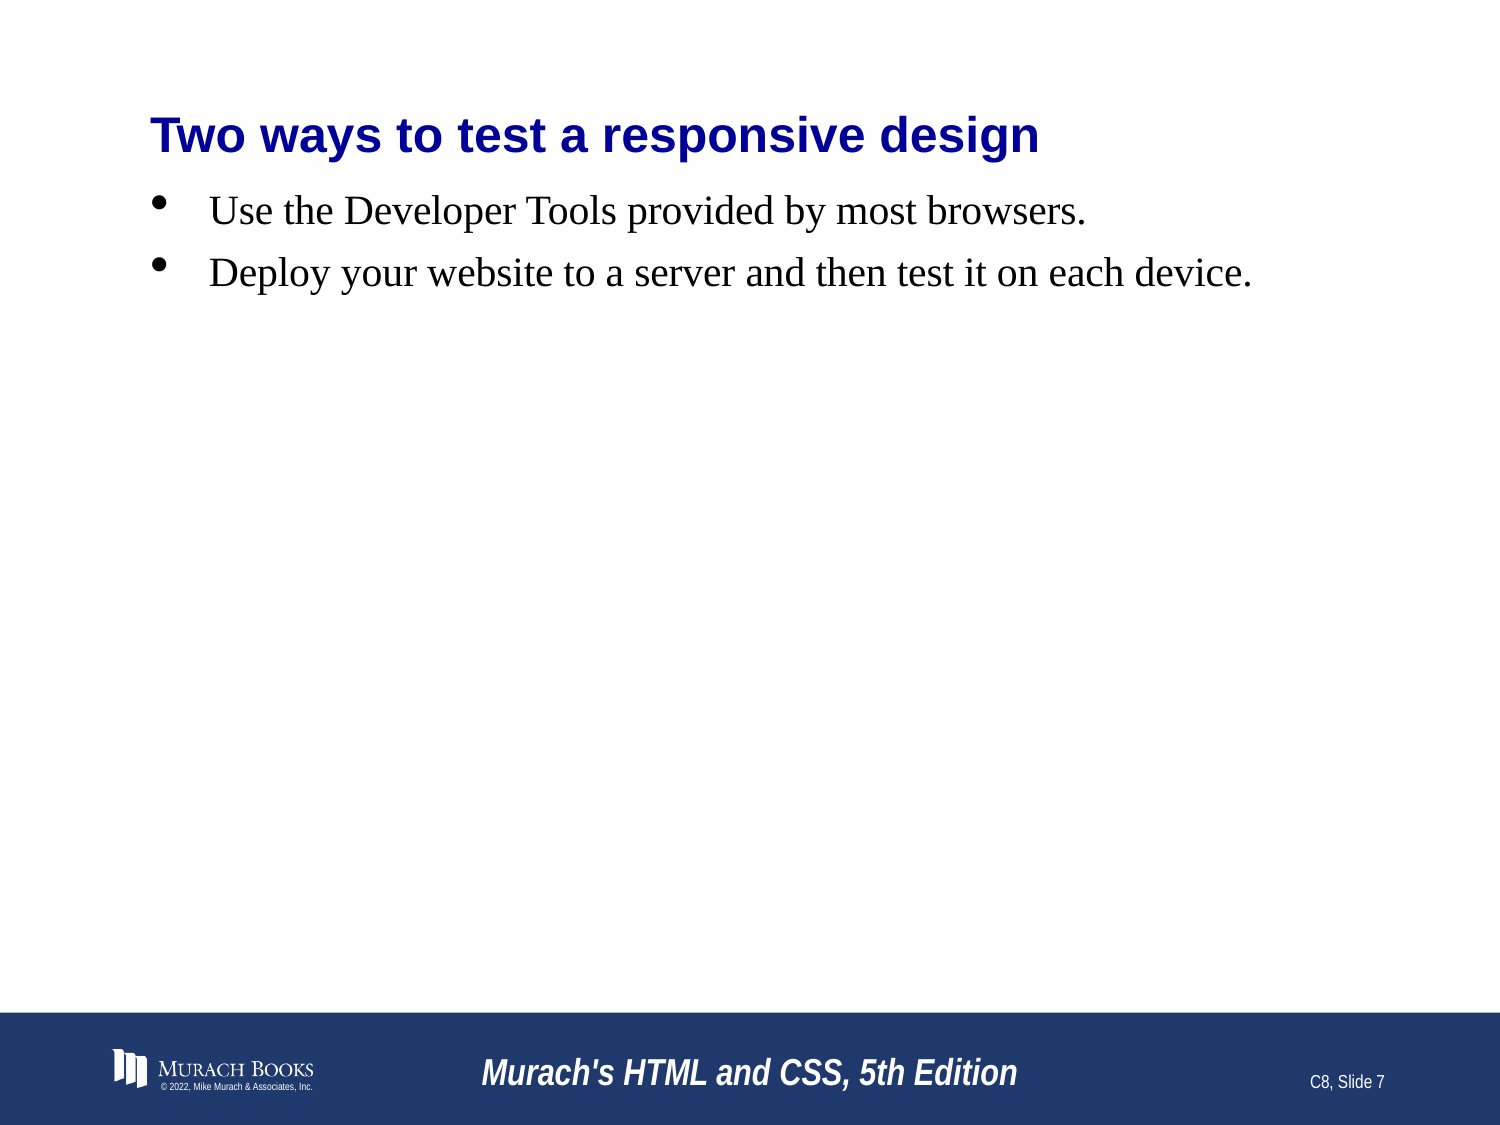

# Two ways to test a responsive design
Use the Developer Tools provided by most browsers.
Deploy your website to a server and then test it on each device.

© 2022, Mike Murach & Associates, Inc.
Murach's HTML and CSS, 5th Edition

C8, Slide 7